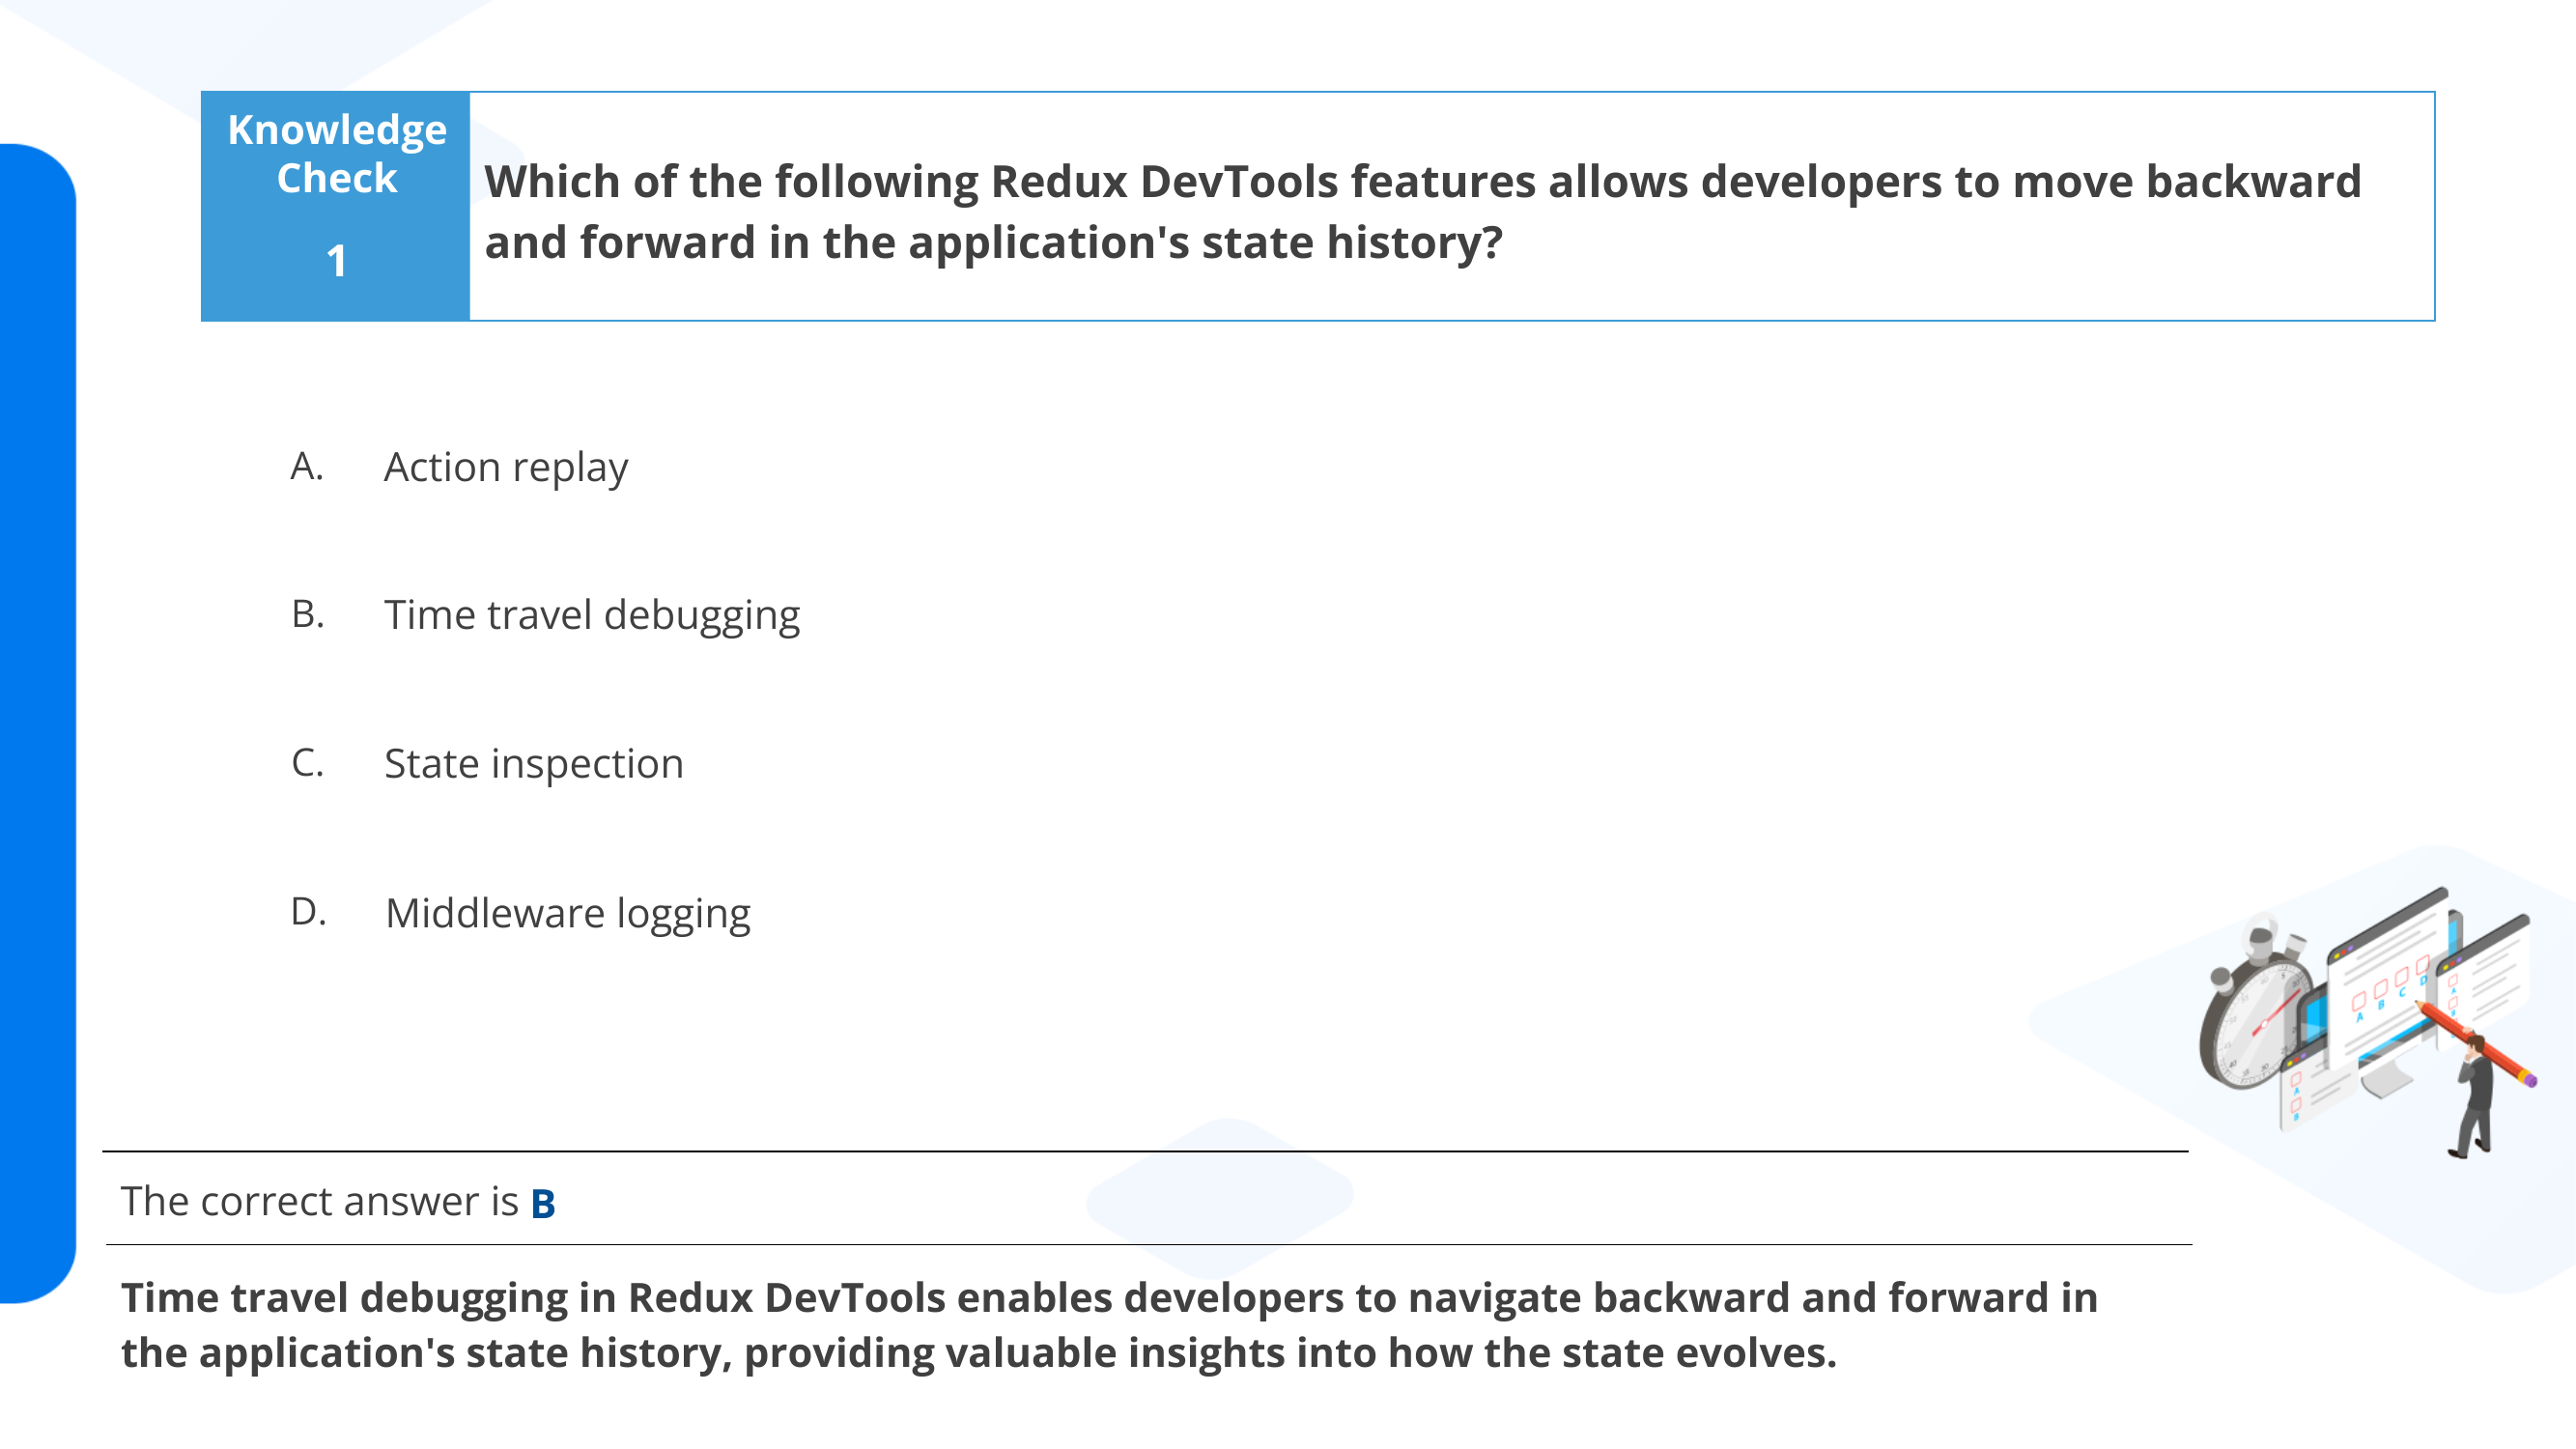

Which of the following Redux DevTools features allows developers to move backward and forward in the application's state history?
1
Action replay
Time travel debugging
State inspection
Middleware logging
B
Time travel debugging in Redux DevTools enables developers to navigate backward and forward in the application's state history, providing valuable insights into how the state evolves.